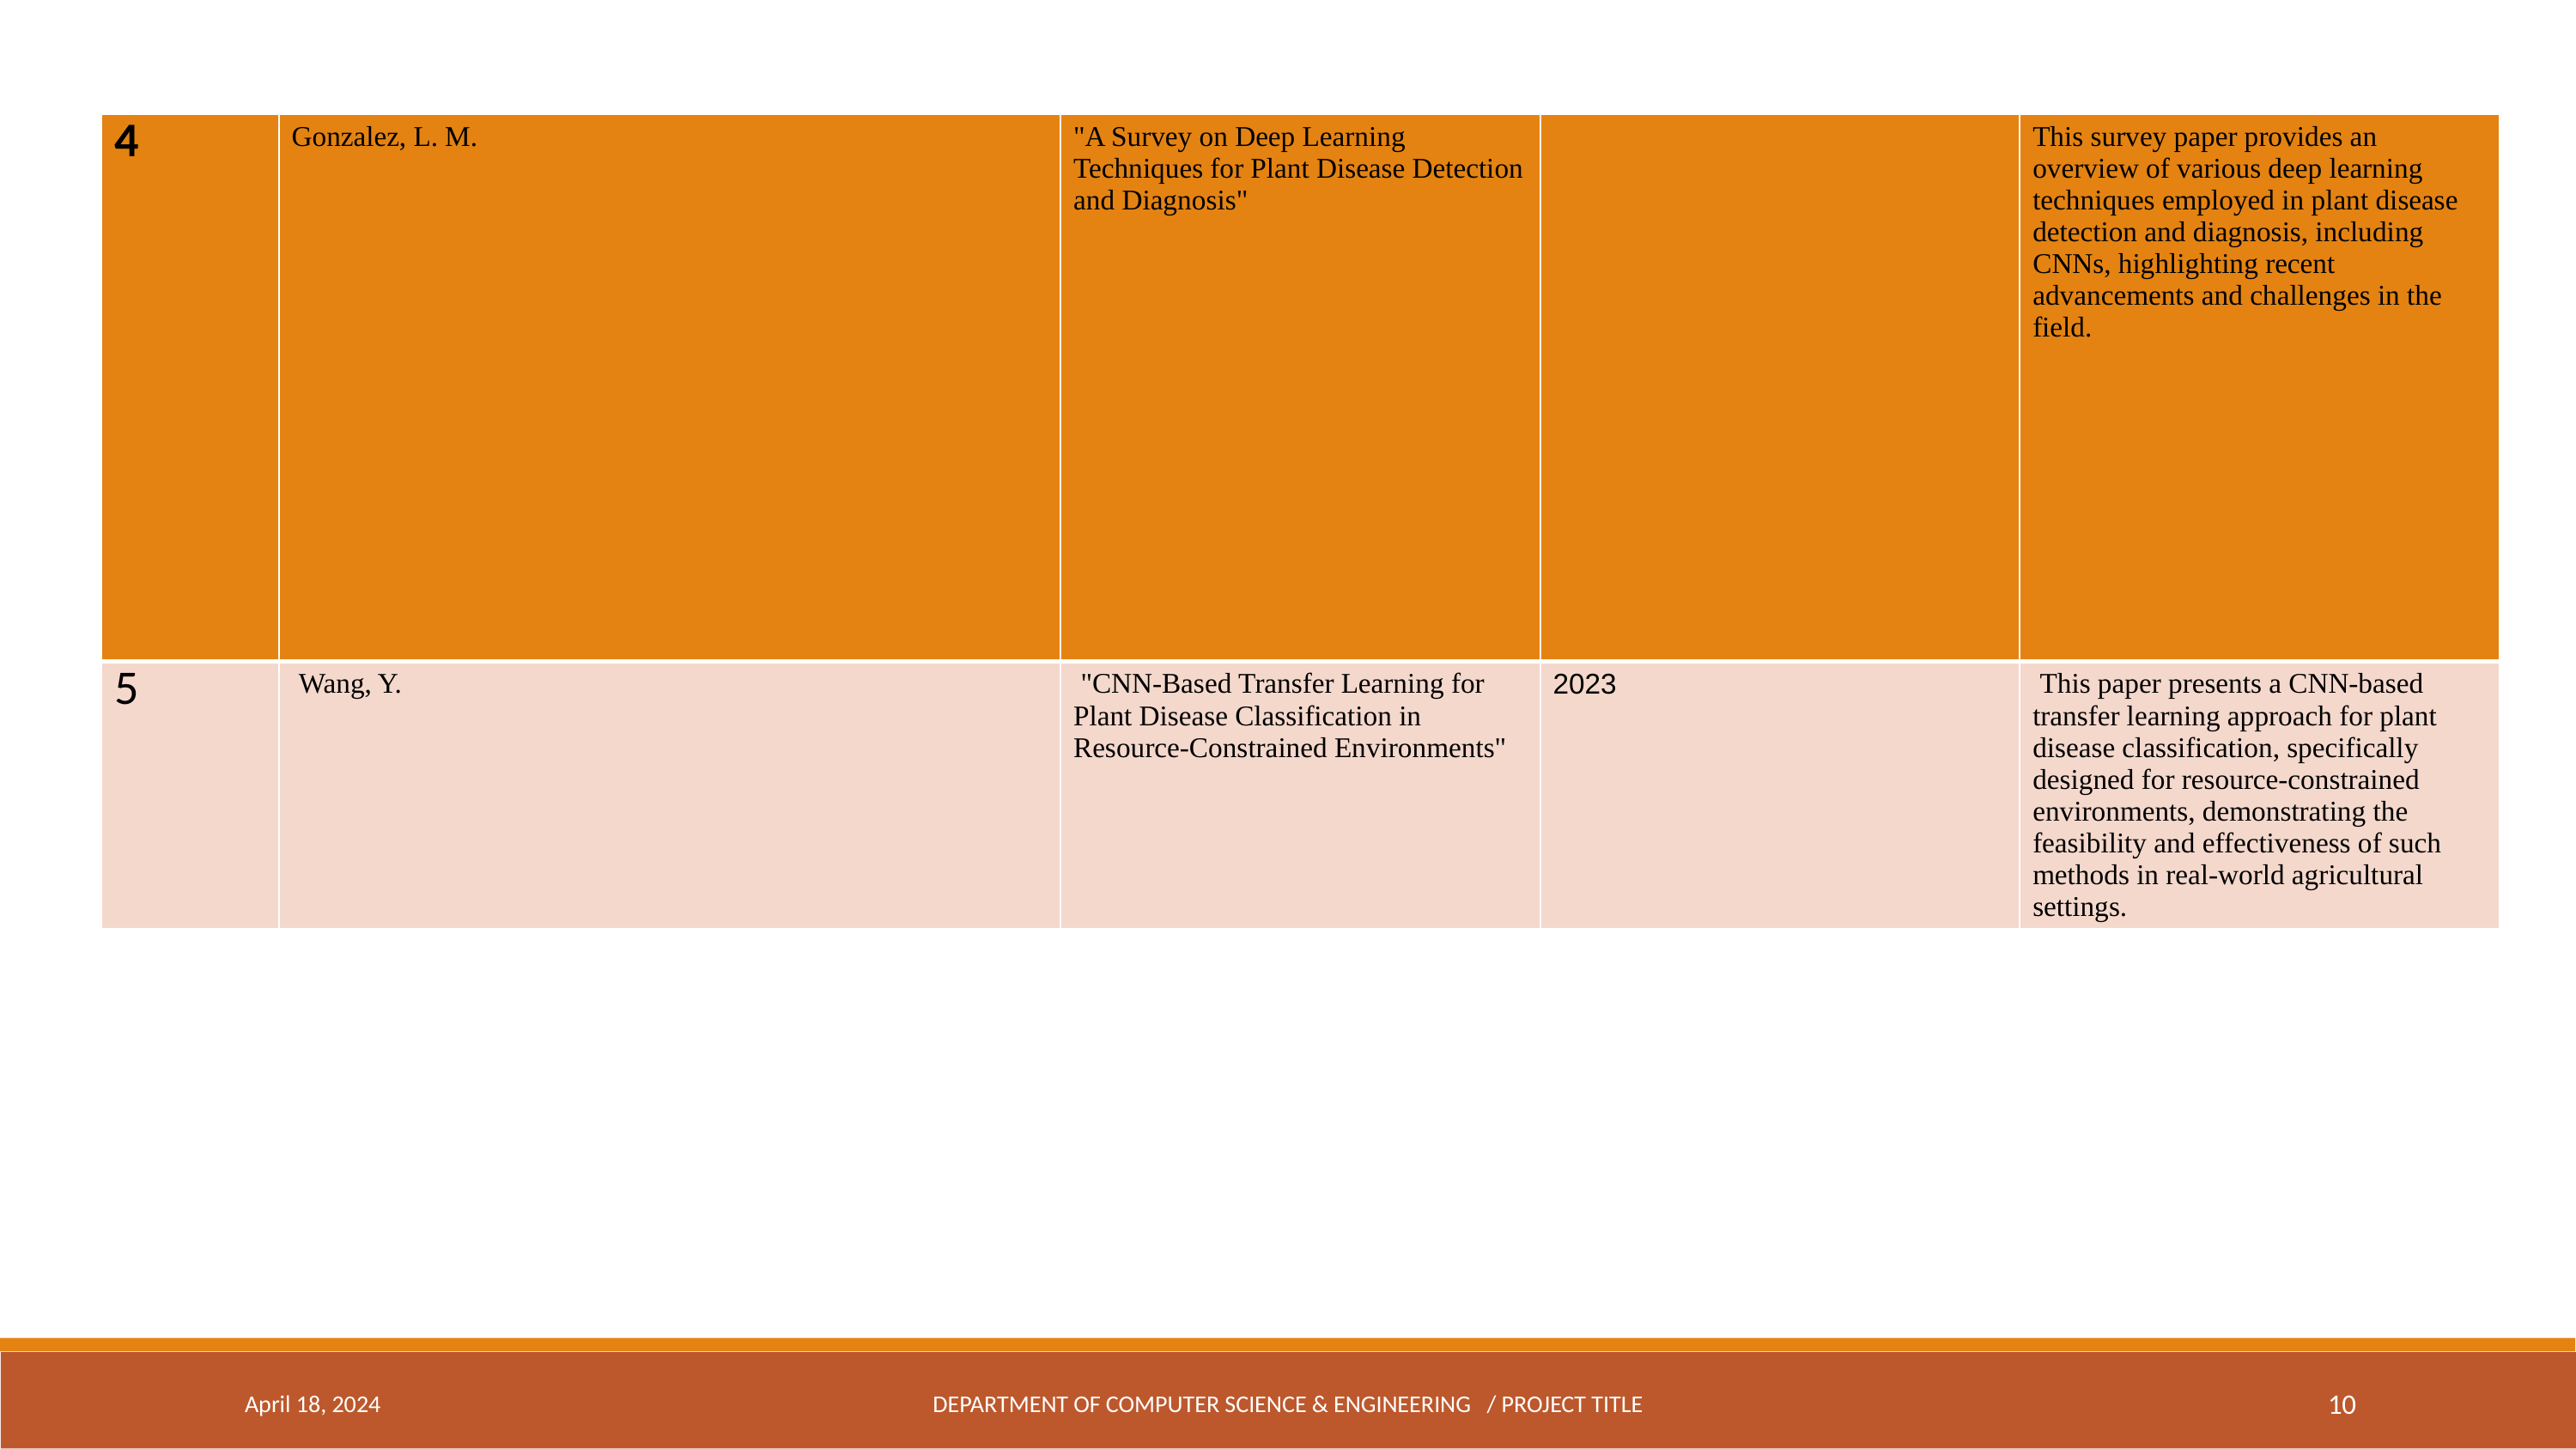

| 4 | Gonzalez, L. M. | "A Survey on Deep Learning Techniques for Plant Disease Detection and Diagnosis" |  | This survey paper provides an overview of various deep learning techniques employed in plant disease detection and diagnosis, including CNNs, highlighting recent advancements and challenges in the field. |
| --- | --- | --- | --- | --- |
| 5 | Wang, Y. | "CNN-Based Transfer Learning for Plant Disease Classification in Resource-Constrained Environments" | 2023 | This paper presents a CNN-based transfer learning approach for plant disease classification, specifically designed for resource-constrained environments, demonstrating the feasibility and effectiveness of such methods in real-world agricultural settings. |
April 18, 2024
DEPARTMENT OF COMPUTER SCIENCE & ENGINEERING   / PROJECT TITLE
10